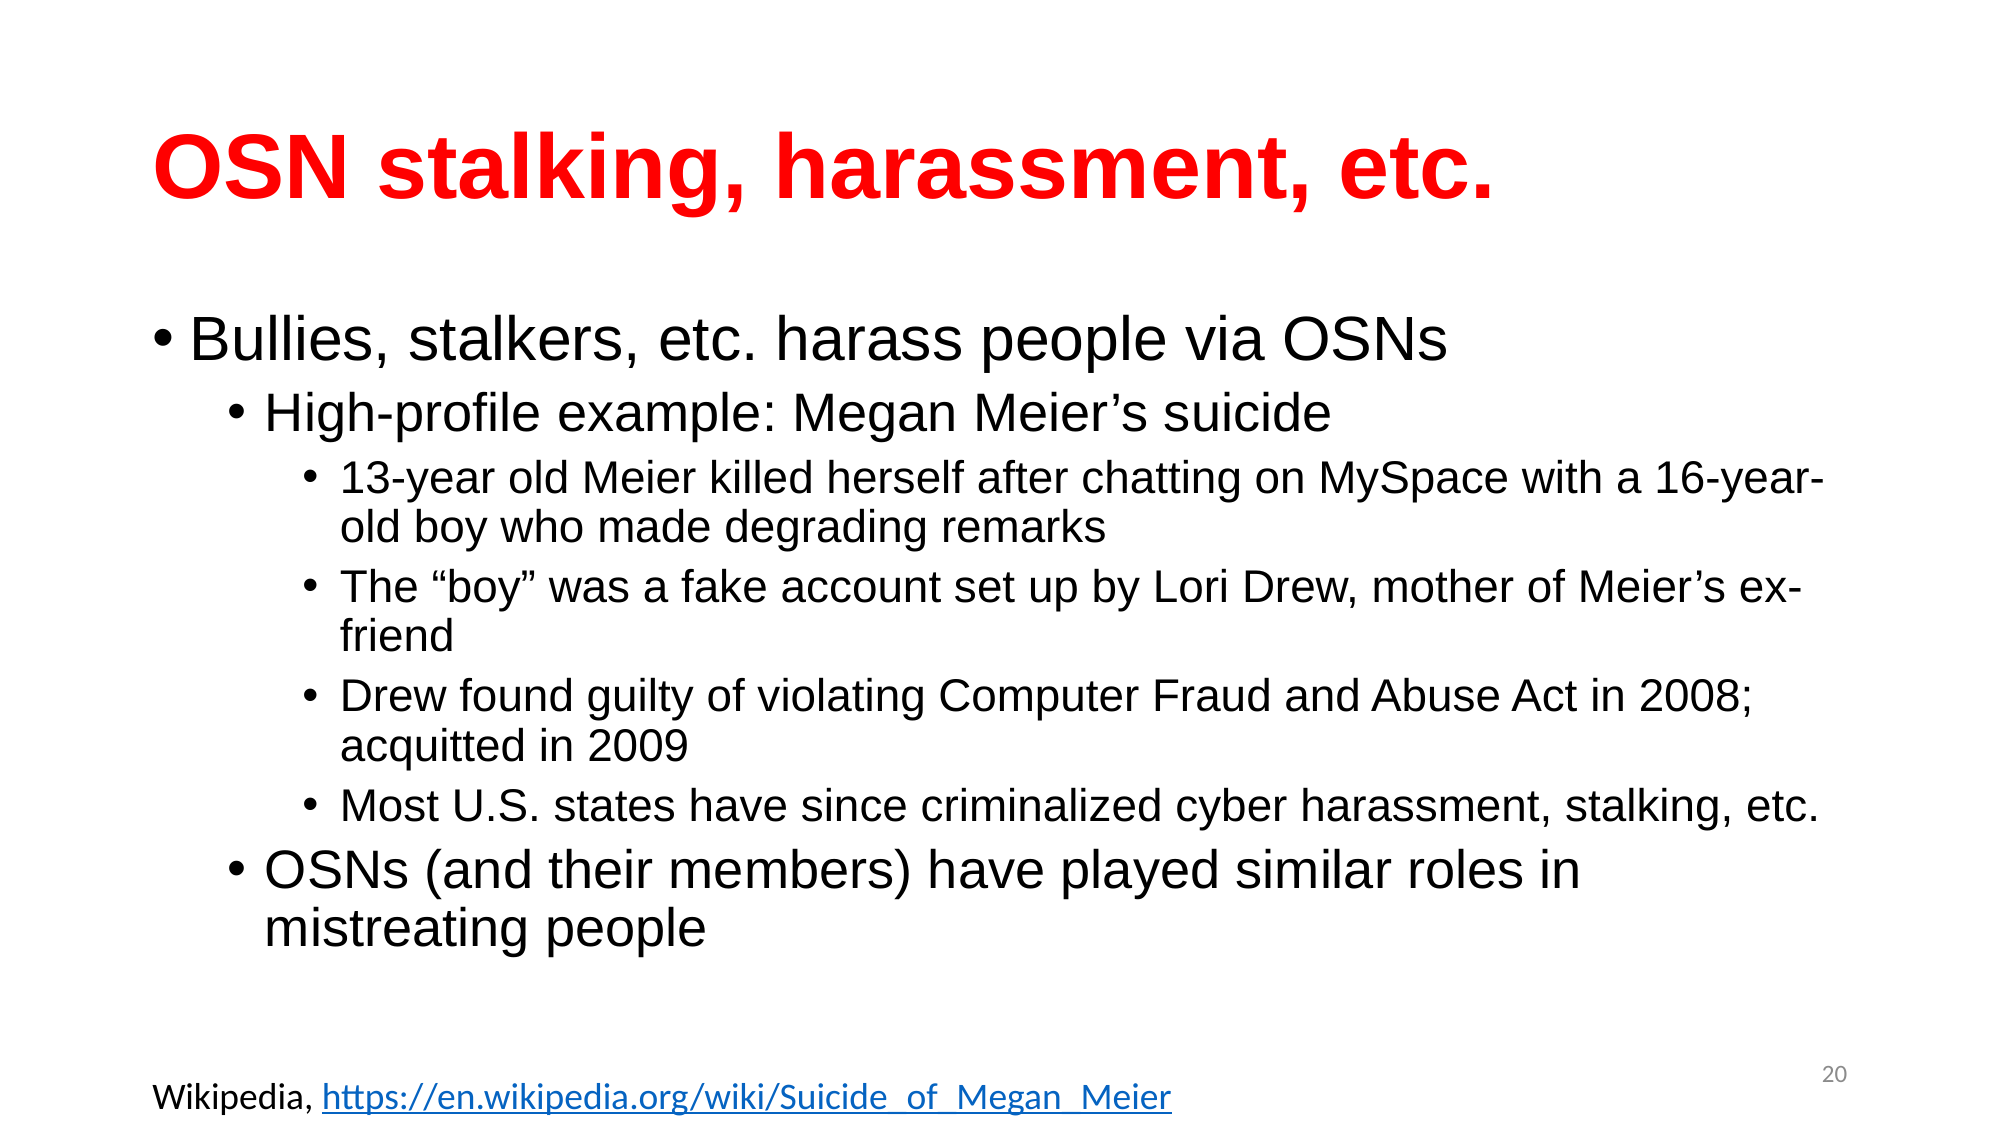

# OSN stalking, harassment, etc.
Bullies, stalkers, etc. harass people via OSNs
High-profile example: Megan Meier’s suicide
13-year old Meier killed herself after chatting on MySpace with a 16-year-old boy who made degrading remarks
The “boy” was a fake account set up by Lori Drew, mother of Meier’s ex-friend
Drew found guilty of violating Computer Fraud and Abuse Act in 2008; acquitted in 2009
Most U.S. states have since criminalized cyber harassment, stalking, etc.
OSNs (and their members) have played similar roles in mistreating people
20
Wikipedia, https://en.wikipedia.org/wiki/Suicide_of_Megan_Meier